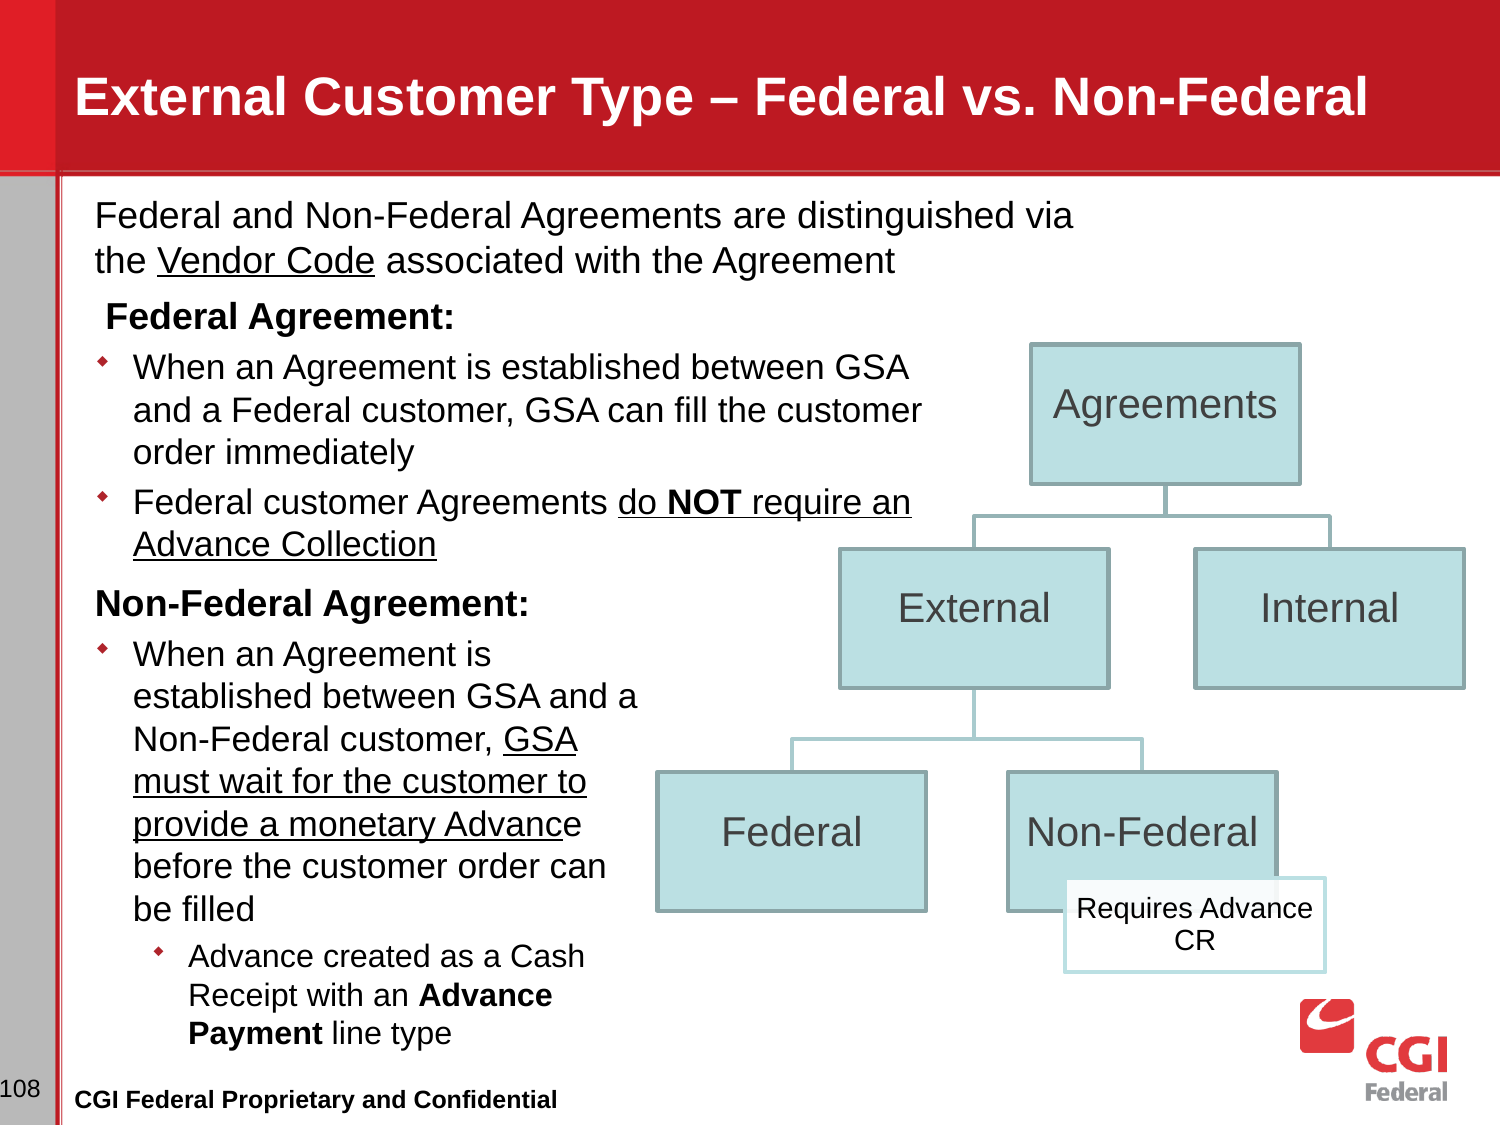

# External Customer Type – Federal vs. Non-Federal
Federal and Non-Federal Agreements are distinguished via the Vendor Code associated with the Agreement
Agreements

External

Federal

Non-Federal
Requires Advance CR
Internal

 Federal Agreement:
When an Agreement is established between GSA and a Federal customer, GSA can fill the customer order immediately
Federal customer Agreements do NOT require an Advance Collection
Non-Federal Agreement:
When an Agreement is established between GSA and a Non-Federal customer, GSA must wait for the customer to provide a monetary Advance before the customer order can be filled
Advance created as a Cash Receipt with an Advance Payment line type
108
CGI Federal Proprietary and Confidential